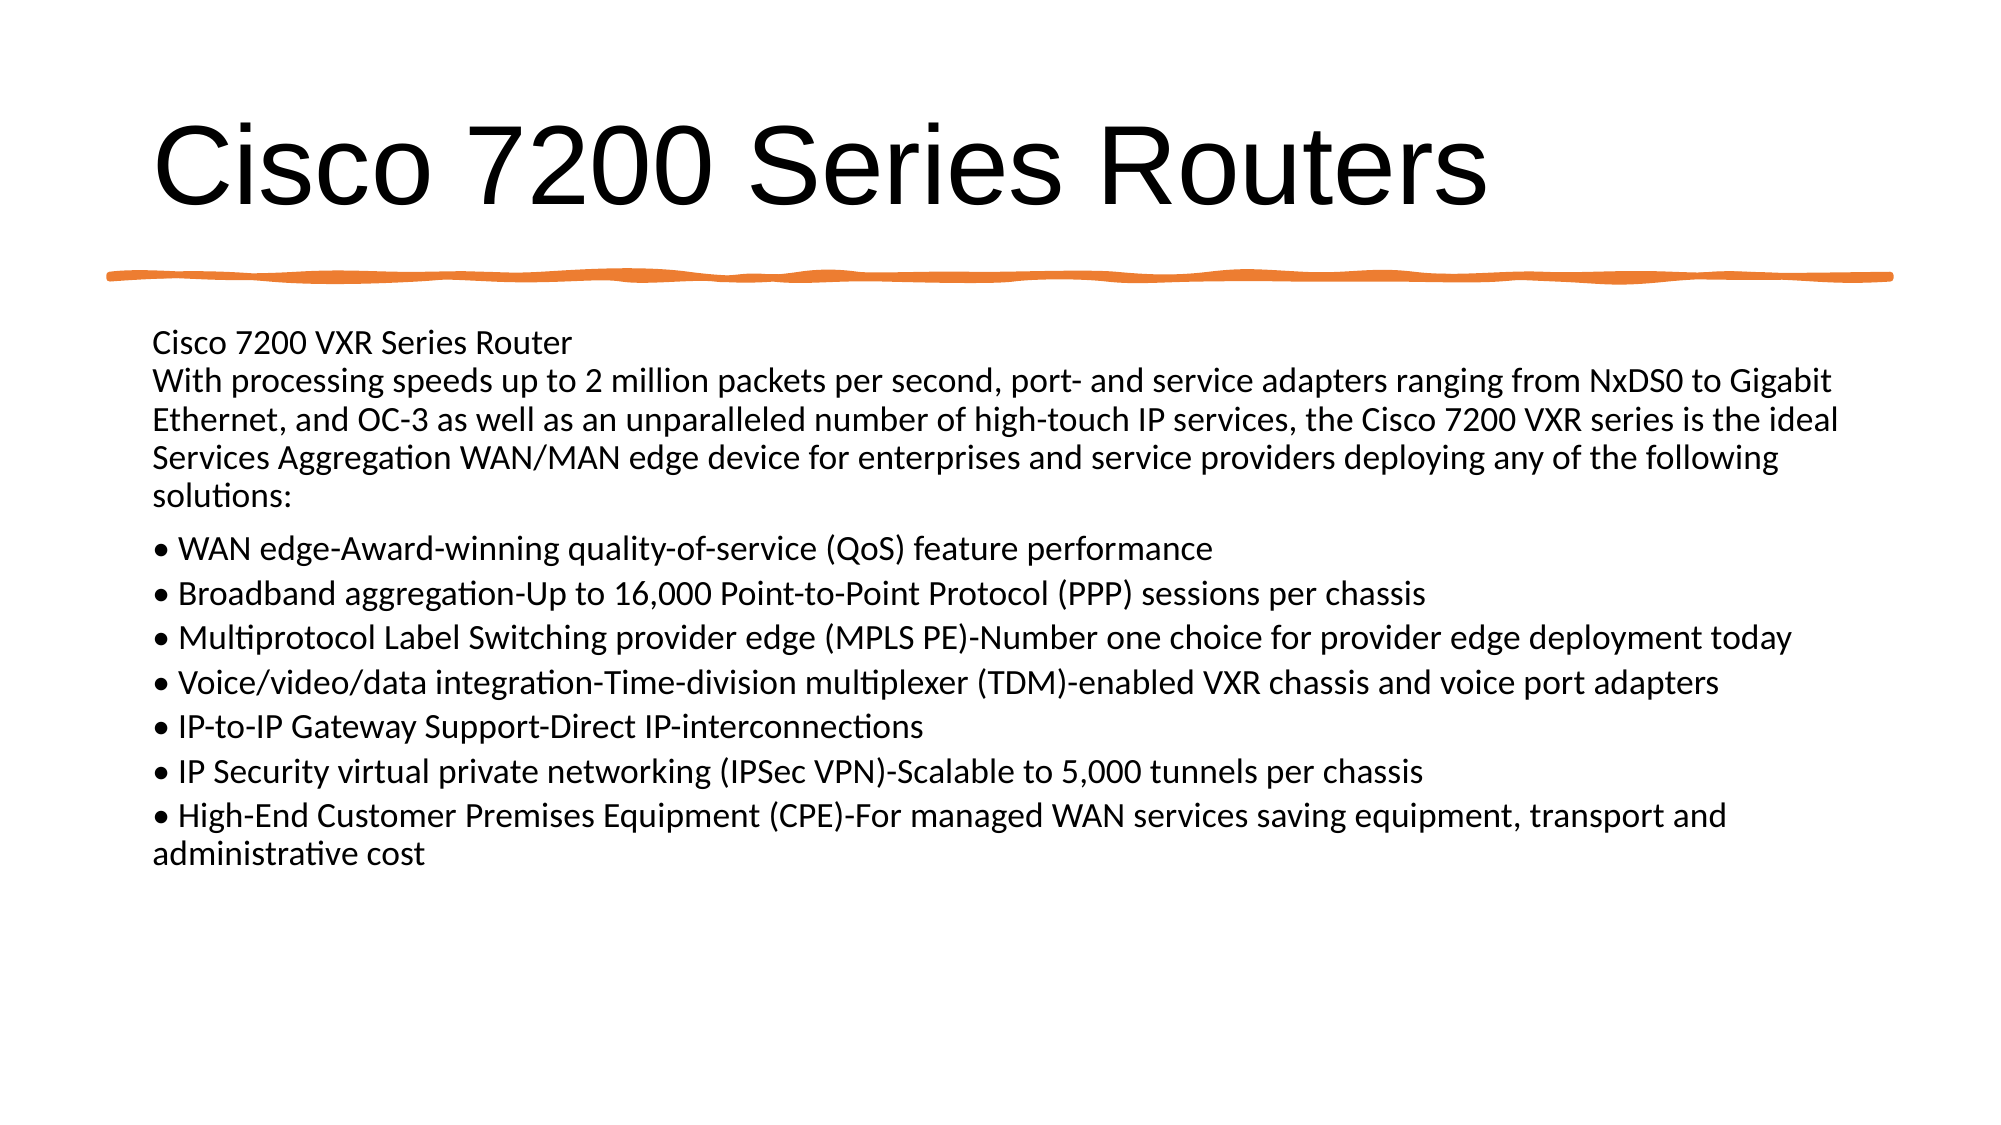

# Cisco 7200 Series Routers

Cisco 7200 VXR Series Router
With processing speeds up to 2 million packets per second, port- and service adapters ranging from NxDS0 to Gigabit Ethernet, and OC-3 as well as an unparalleled number of high-touch IP services, the Cisco 7200 VXR series is the ideal Services Aggregation WAN/MAN edge device for enterprises and service providers deploying any of the following solutions:
• WAN edge-Award-winning quality-of-service (QoS) feature performance
• Broadband aggregation-Up to 16,000 Point-to-Point Protocol (PPP) sessions per chassis
• Multiprotocol Label Switching provider edge (MPLS PE)-Number one choice for provider edge deployment today
• Voice/video/data integration-Time-division multiplexer (TDM)-enabled VXR chassis and voice port adapters
• IP-to-IP Gateway Support-Direct IP-interconnections
• IP Security virtual private networking (IPSec VPN)-Scalable to 5,000 tunnels per chassis
• High-End Customer Premises Equipment (CPE)-For managed WAN services saving equipment, transport and administrative cost